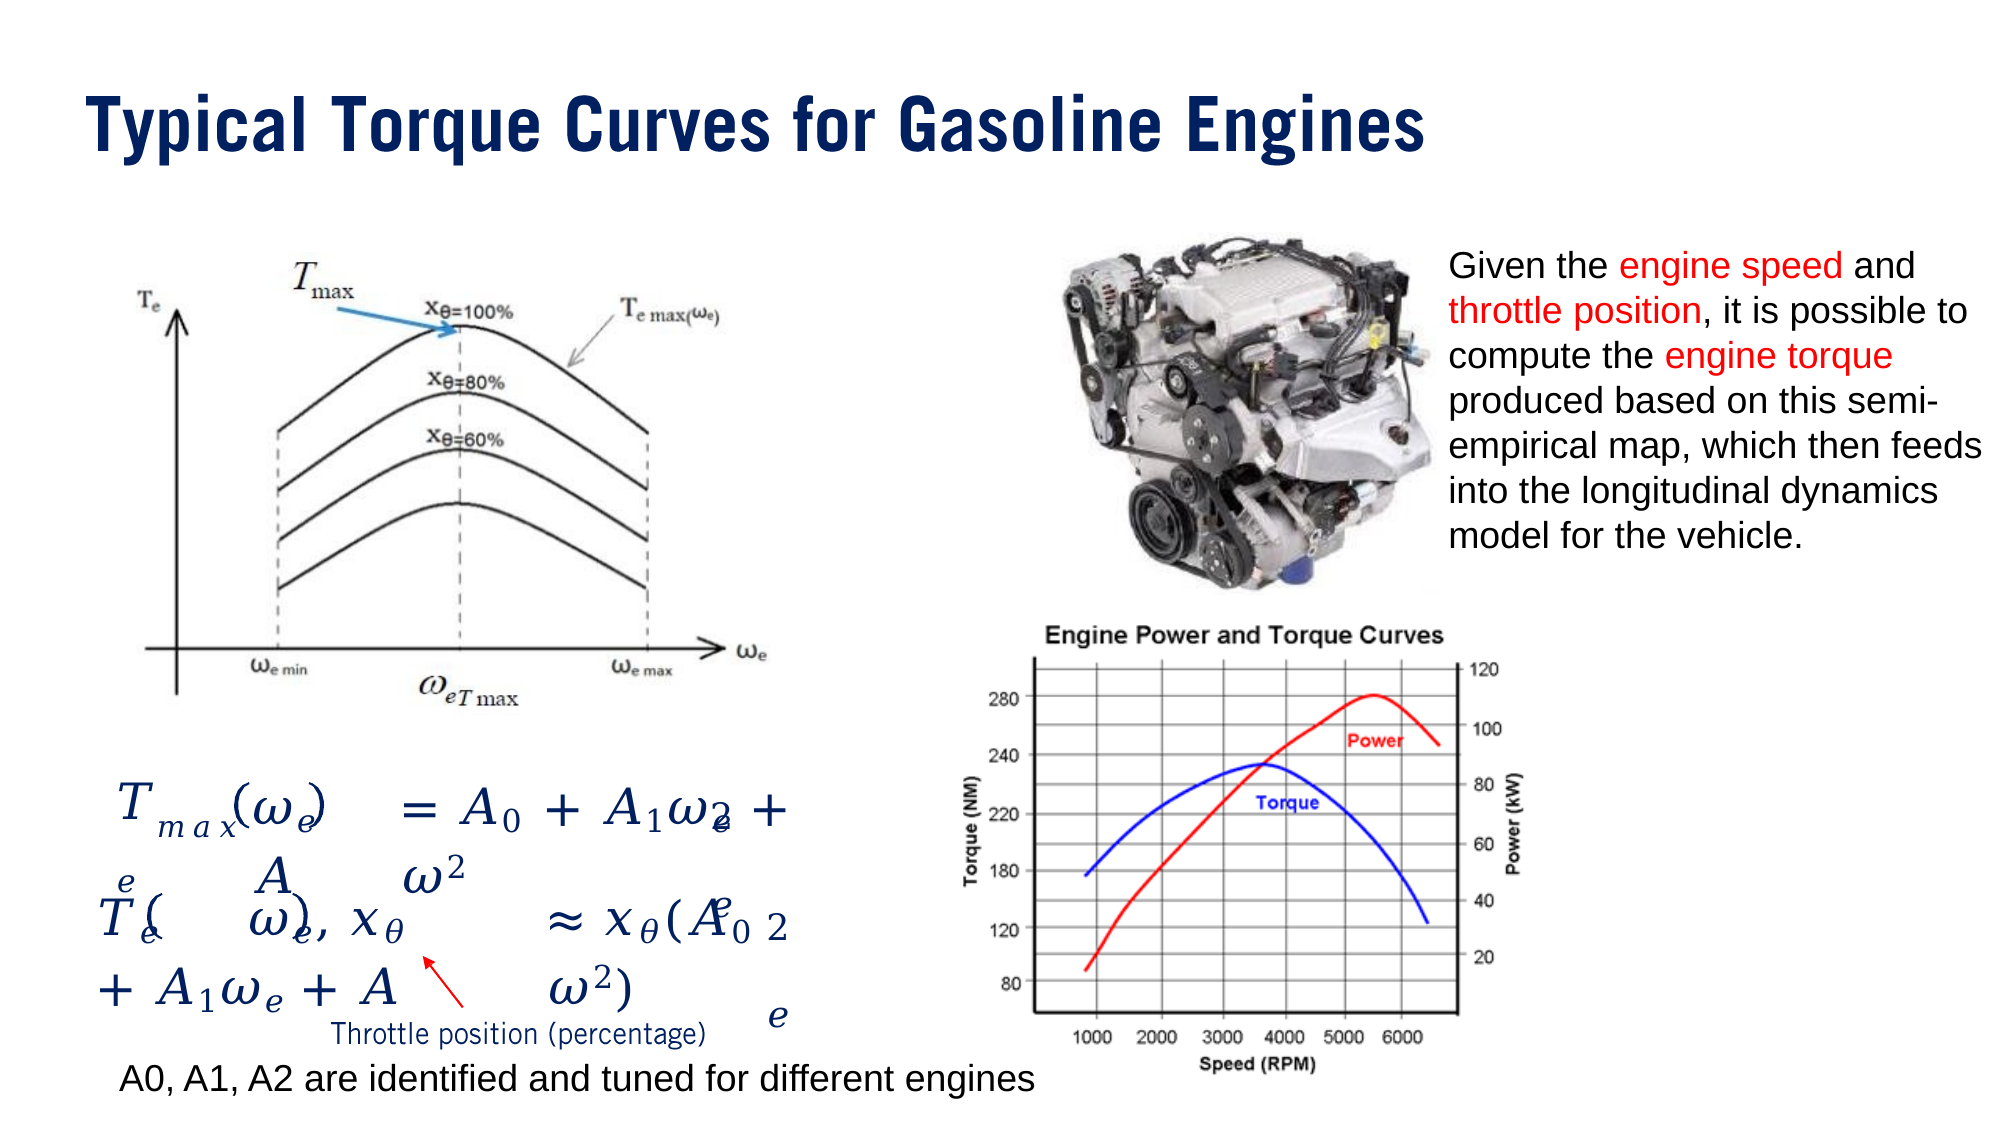

Given the engine speed and throttle position, it is possible to compute the engine torque produced based on this semi-empirical map, which then feeds into the longitudinal dynamics model for the vehicle.

𝑇𝑒
𝜔𝑒	= 𝐴0  + 𝐴1𝜔𝑒 + 𝐴	𝜔2

2	𝑒
𝑚𝑎𝑥
𝑇𝑒	𝜔𝑒, 𝑥𝜃	≈ 𝑥𝜃(𝐴0  + 𝐴1𝜔𝑒 + 𝐴	𝜔2)

2	𝑒

A0, A1, A2 are identified and tuned for different engines